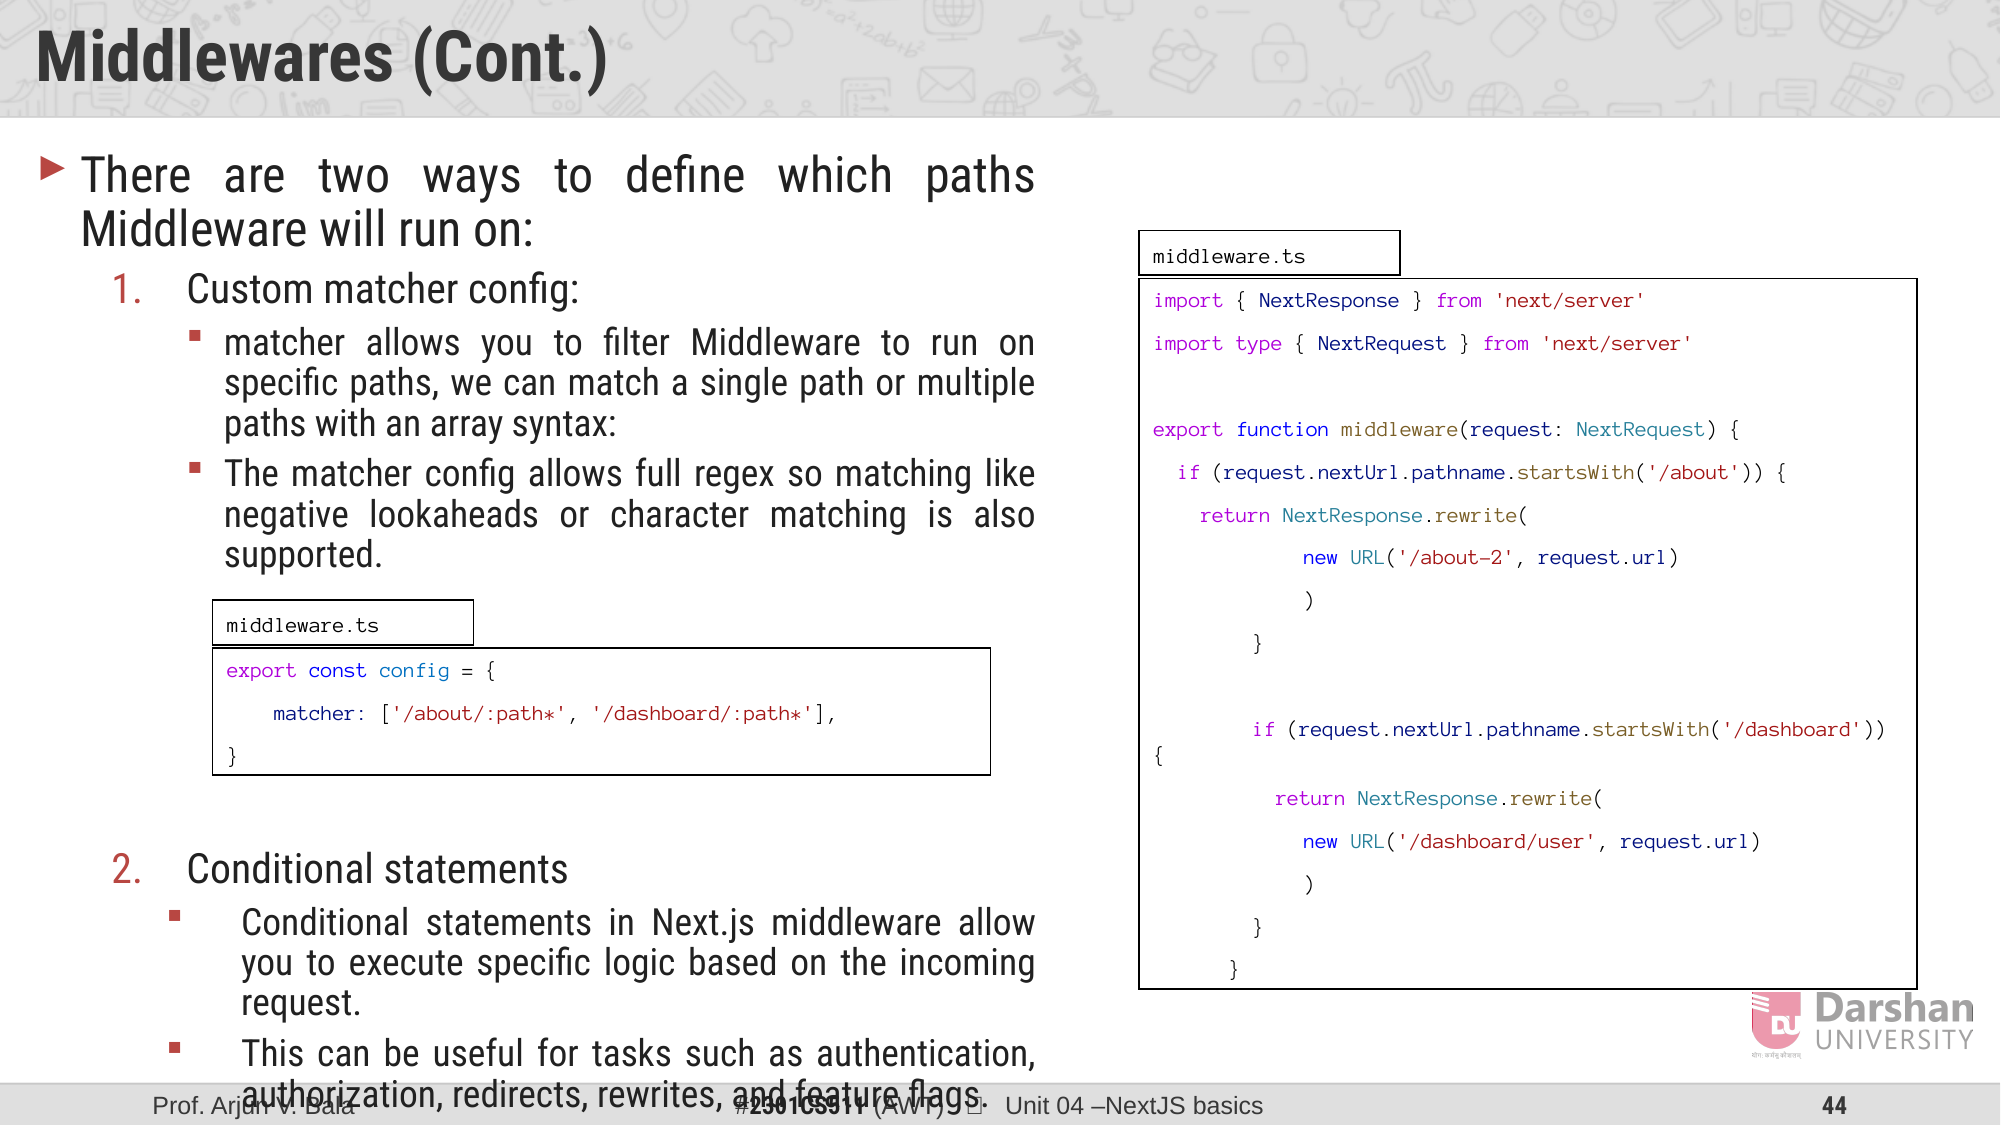

# Middlewares (Cont.)
There are two ways to define which paths Middleware will run on:
Custom matcher config:
matcher allows you to filter Middleware to run on specific paths, we can match a single path or multiple paths with an array syntax:
The matcher config allows full regex so matching like negative lookaheads or character matching is also supported.

Conditional statements
Conditional statements in Next.js middleware allow you to execute specific logic based on the incoming request.
This can be useful for tasks such as authentication, authorization, redirects, rewrites, and feature flags.

middleware.ts
import { NextResponse } from 'next/server'
import type { NextRequest } from 'next/server'

export function middleware(request: NextRequest) {
  if (request.nextUrl.pathname.startsWith('/about')) {
    return NextResponse.rewrite(
new URL('/about-2', request.url)
)
  }

  if (request.nextUrl.pathname.startsWith('/dashboard')) {
    return NextResponse.rewrite(
new URL('/dashboard/user', request.url)
)
  }
}

middleware.ts
export const config = {
    matcher: ['/about/:path*', '/dashboard/:path*'],
}